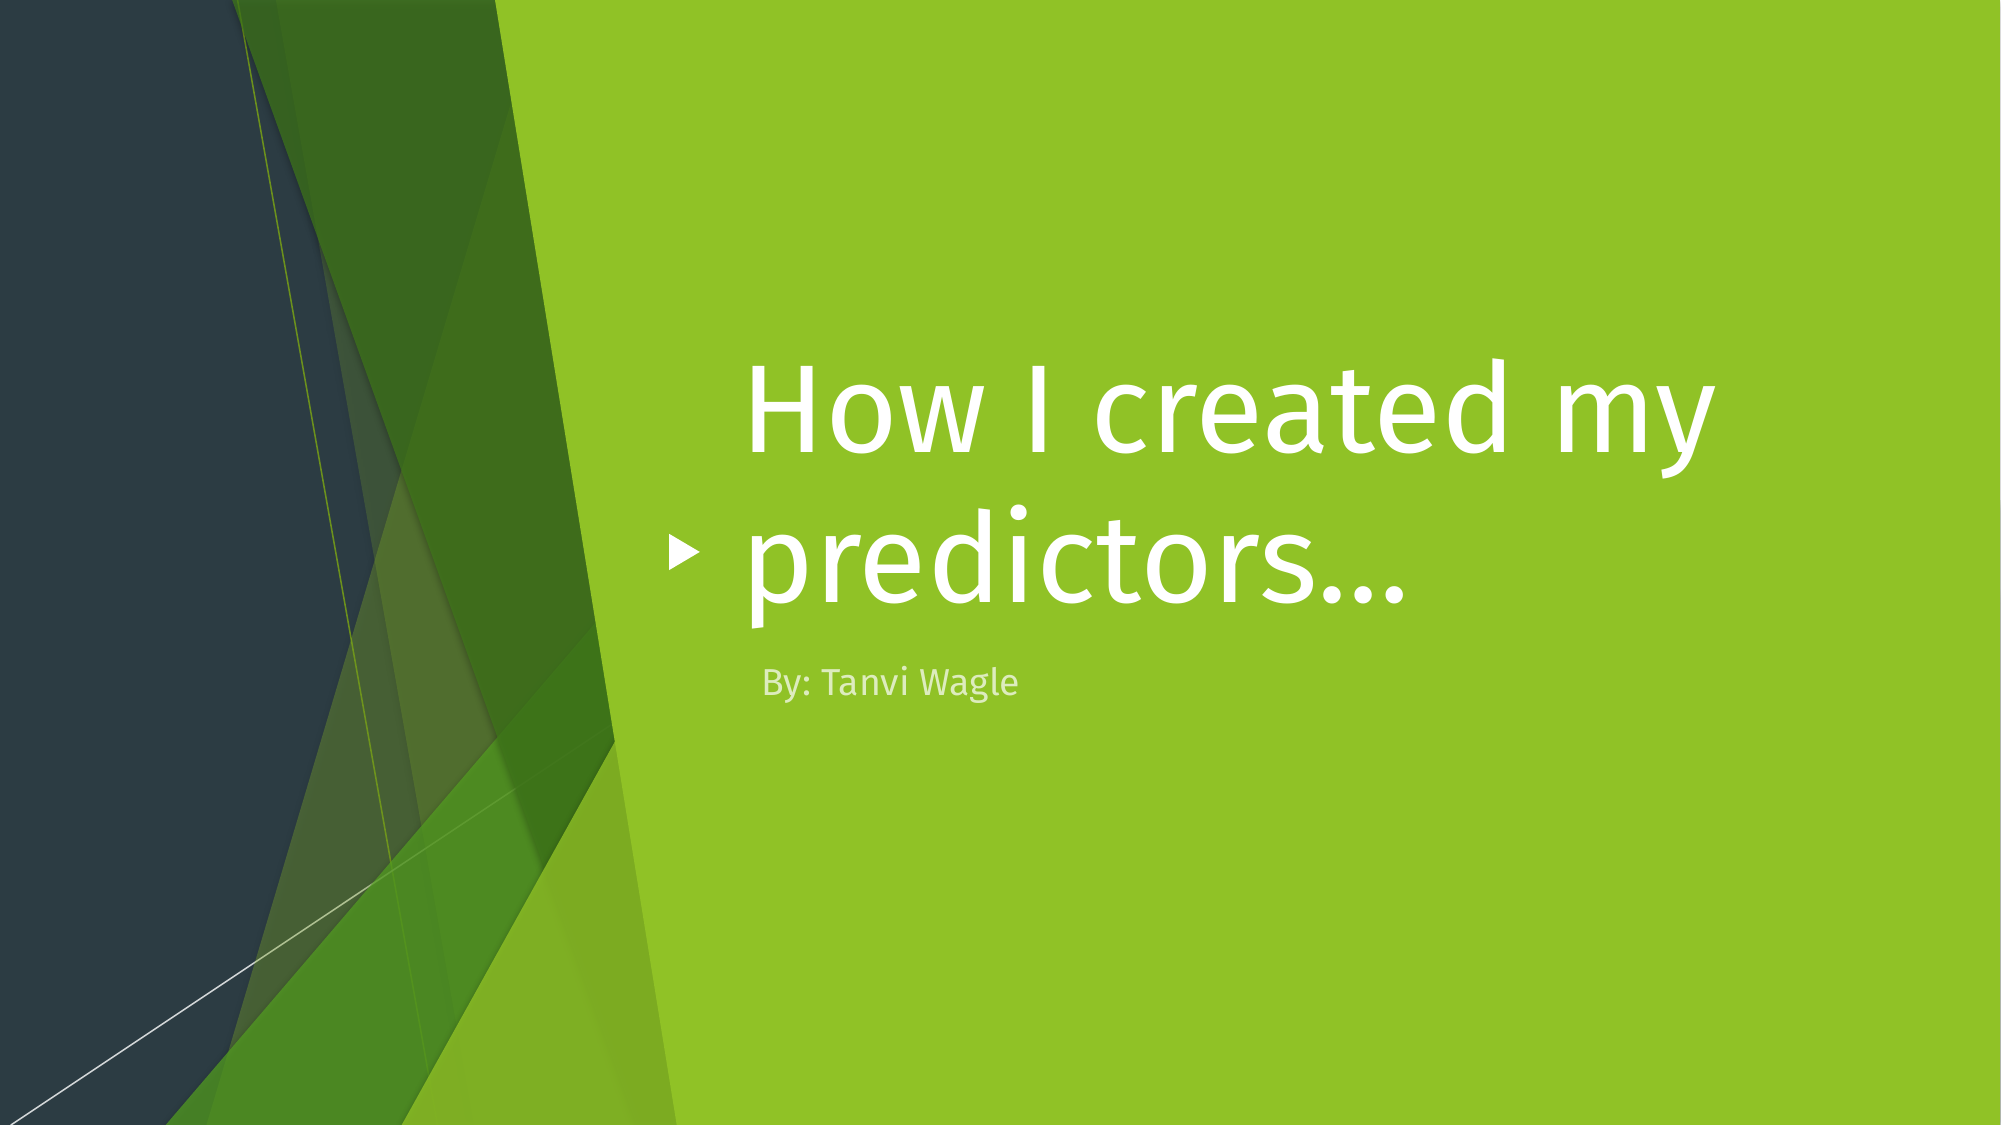

# How I created my predictors…

By: Tanvi Wagle